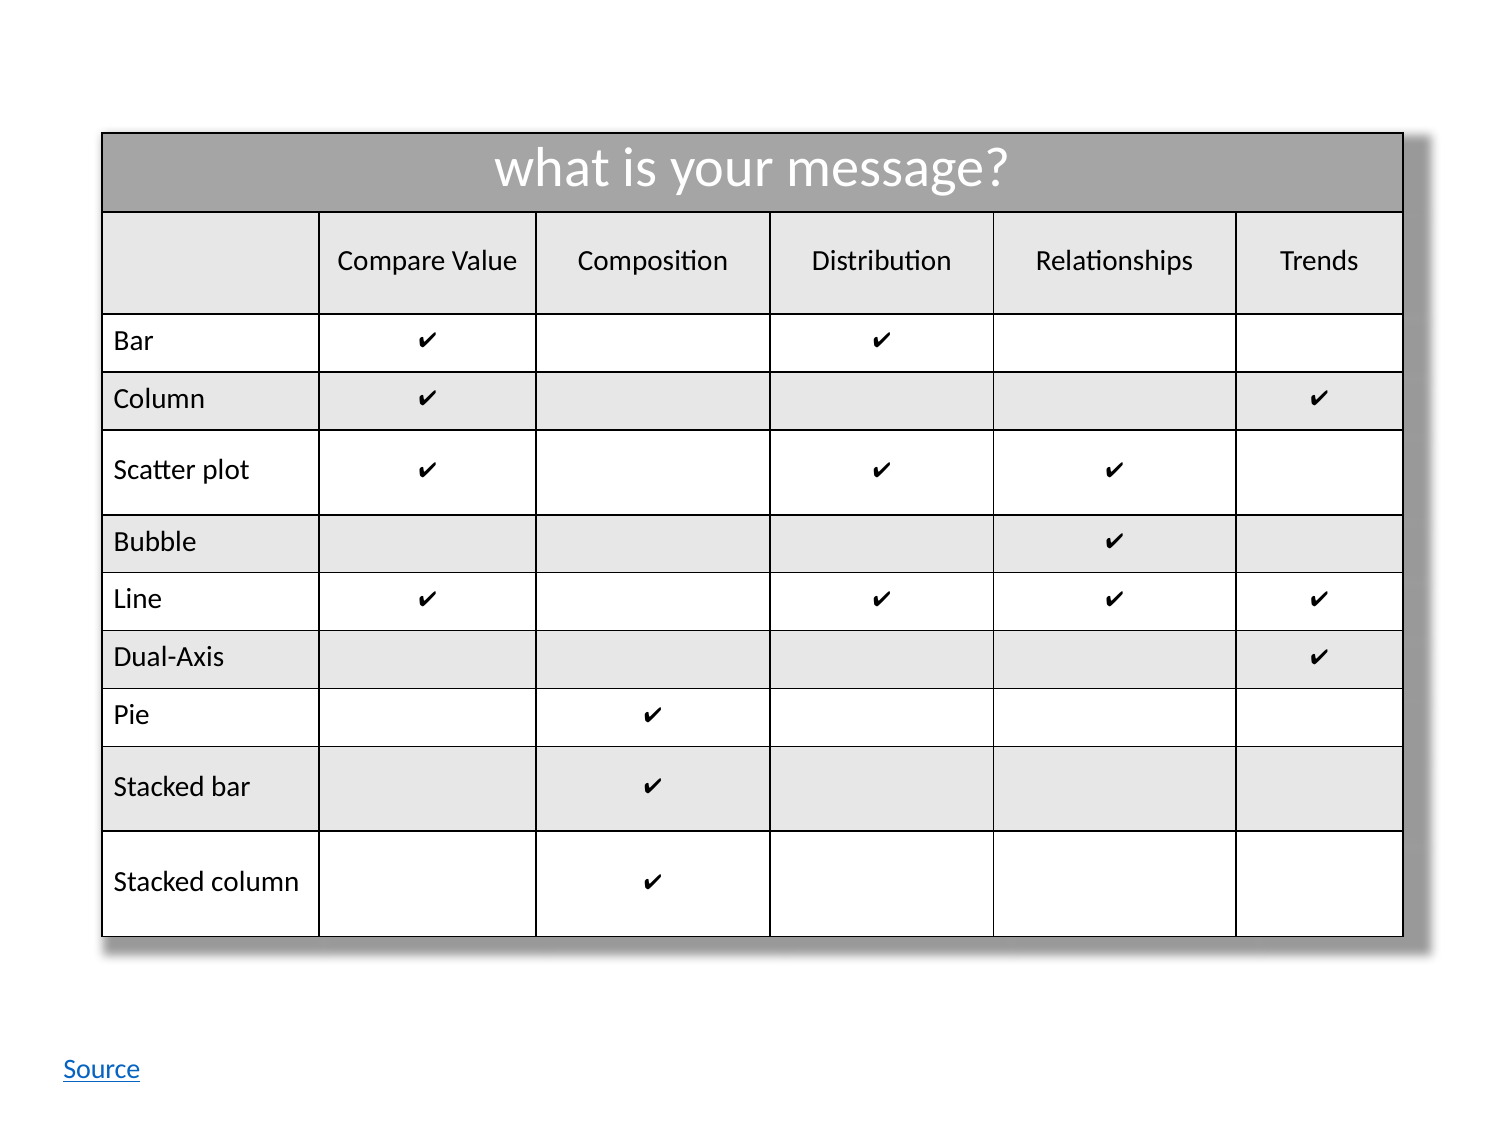

| what is your message? |  |  |  |  |  |
| --- | --- | --- | --- | --- | --- |
|  | Compare Value | Composition | Distribution | Relationships | Trends |
| Bar | ✔ |  | ✔ |  |  |
| Column | ✔ |  |  |  | ✔ |
| Scatter plot | ✔ |  | ✔ | ✔ |  |
| Bubble |  |  |  | ✔ |  |
| Line | ✔ |  | ✔ | ✔ | ✔ |
| Dual-Axis |  |  |  |  | ✔ |
| Pie |  | ✔ |  |  |  |
| Stacked bar |  | ✔ |  |  |  |
| Stacked column |  | ✔ |  |  |  |
Source